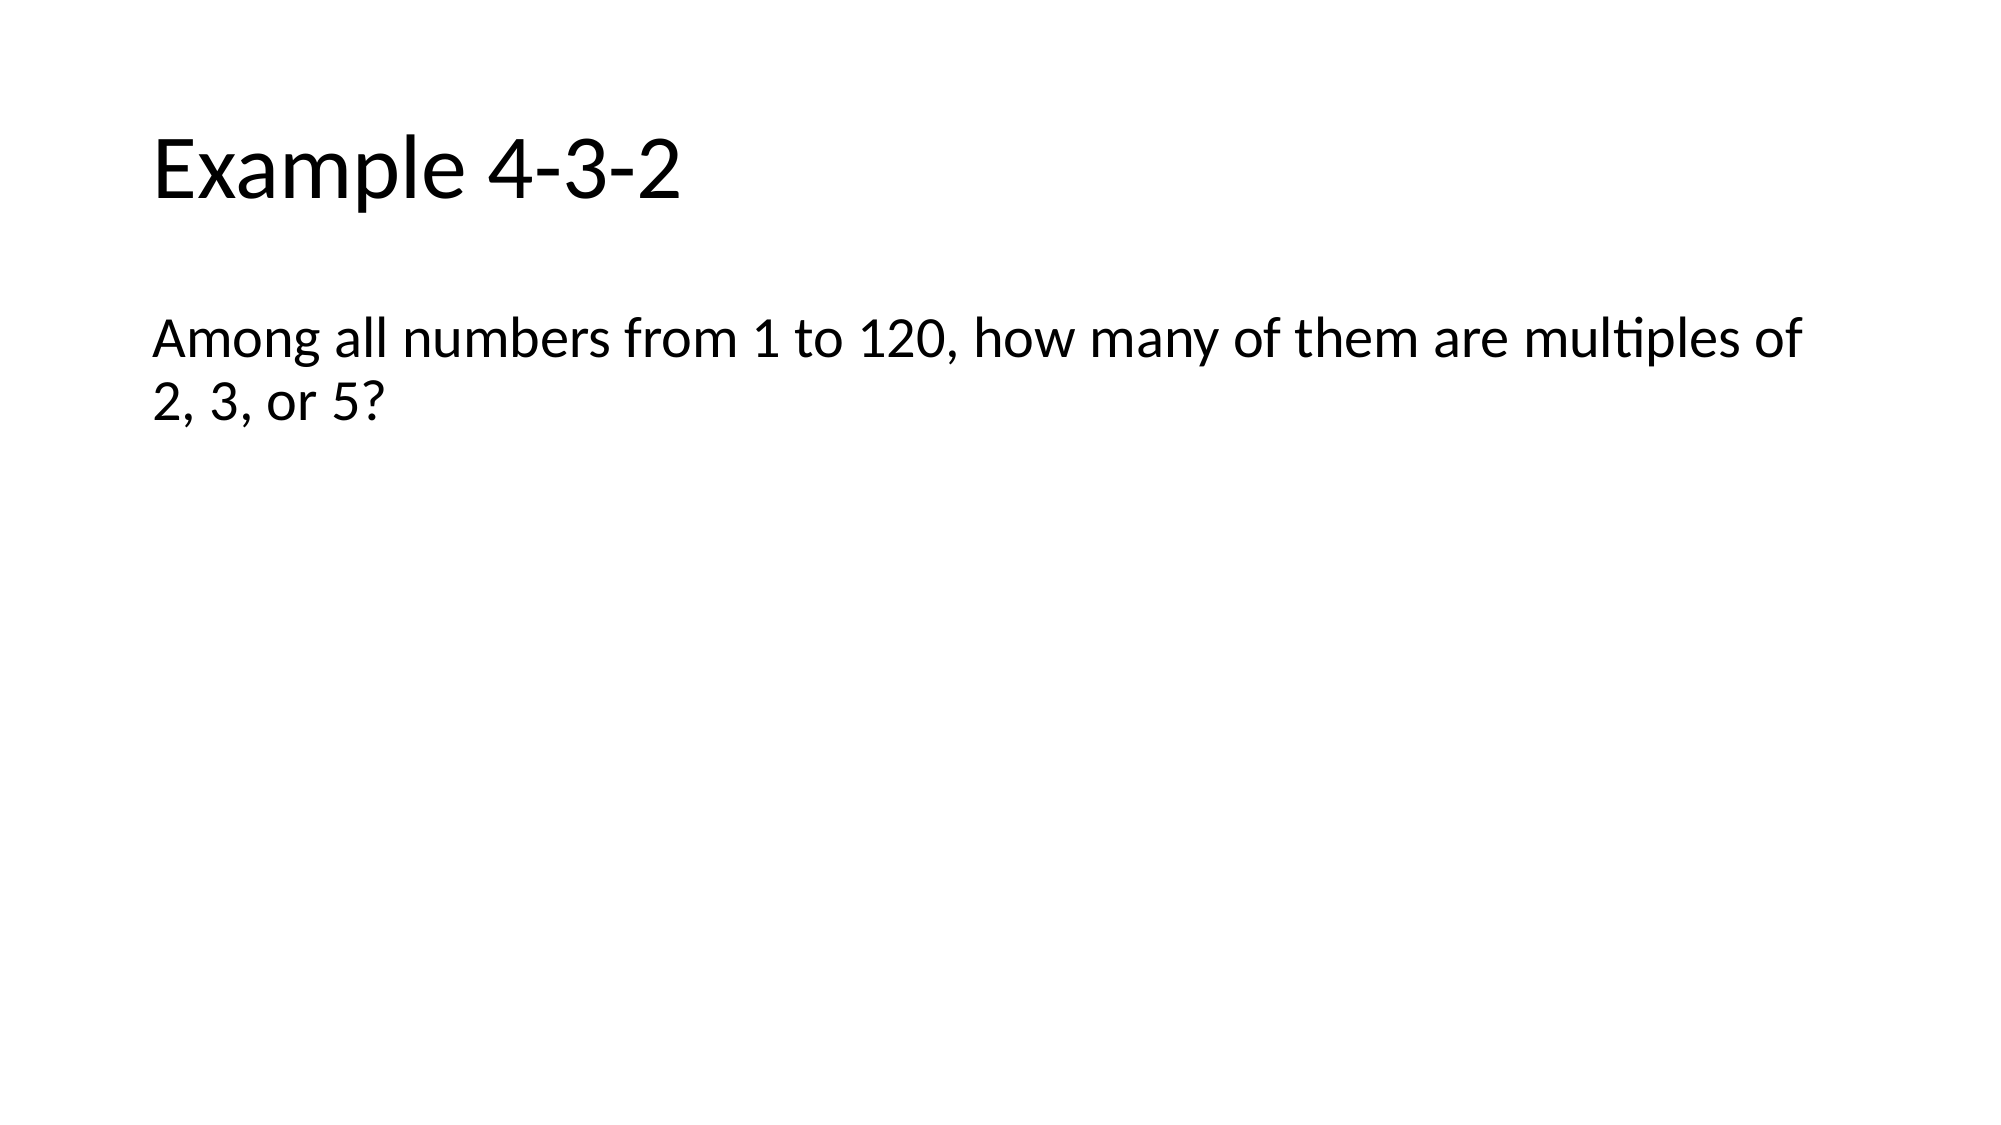

# Example 4-3-2
Among all numbers from 1 to 120, how many of them are multiples of 2, 3, or 5?